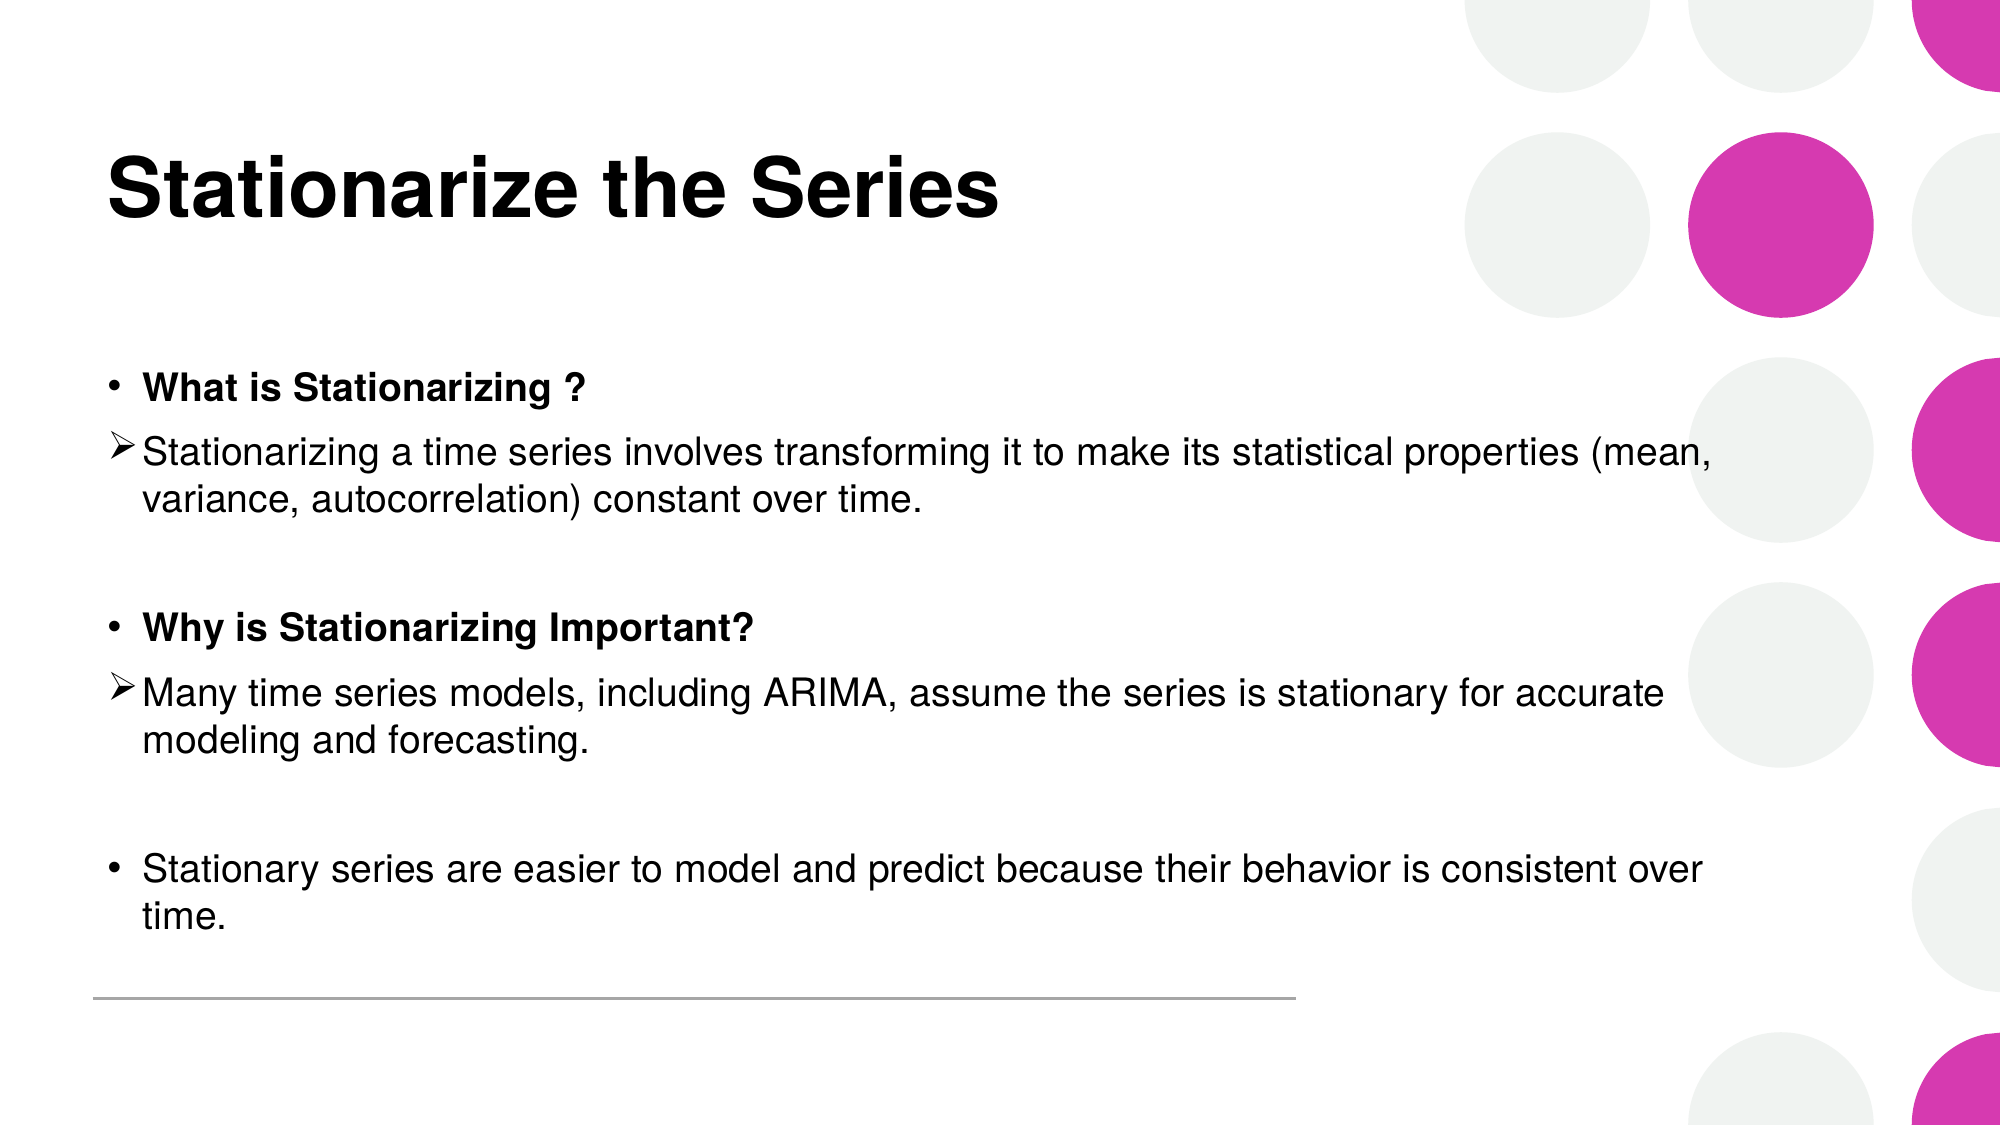

# Stationarize the Series
What is Stationarizing ?
Stationarizing a time series involves transforming it to make its statistical properties (mean, variance, autocorrelation) constant over time.

Why is Stationarizing Important?
Many time series models, including ARIMA, assume the series is stationary for accurate modeling and forecasting.

Stationary series are easier to model and predict because their behavior is consistent over time.